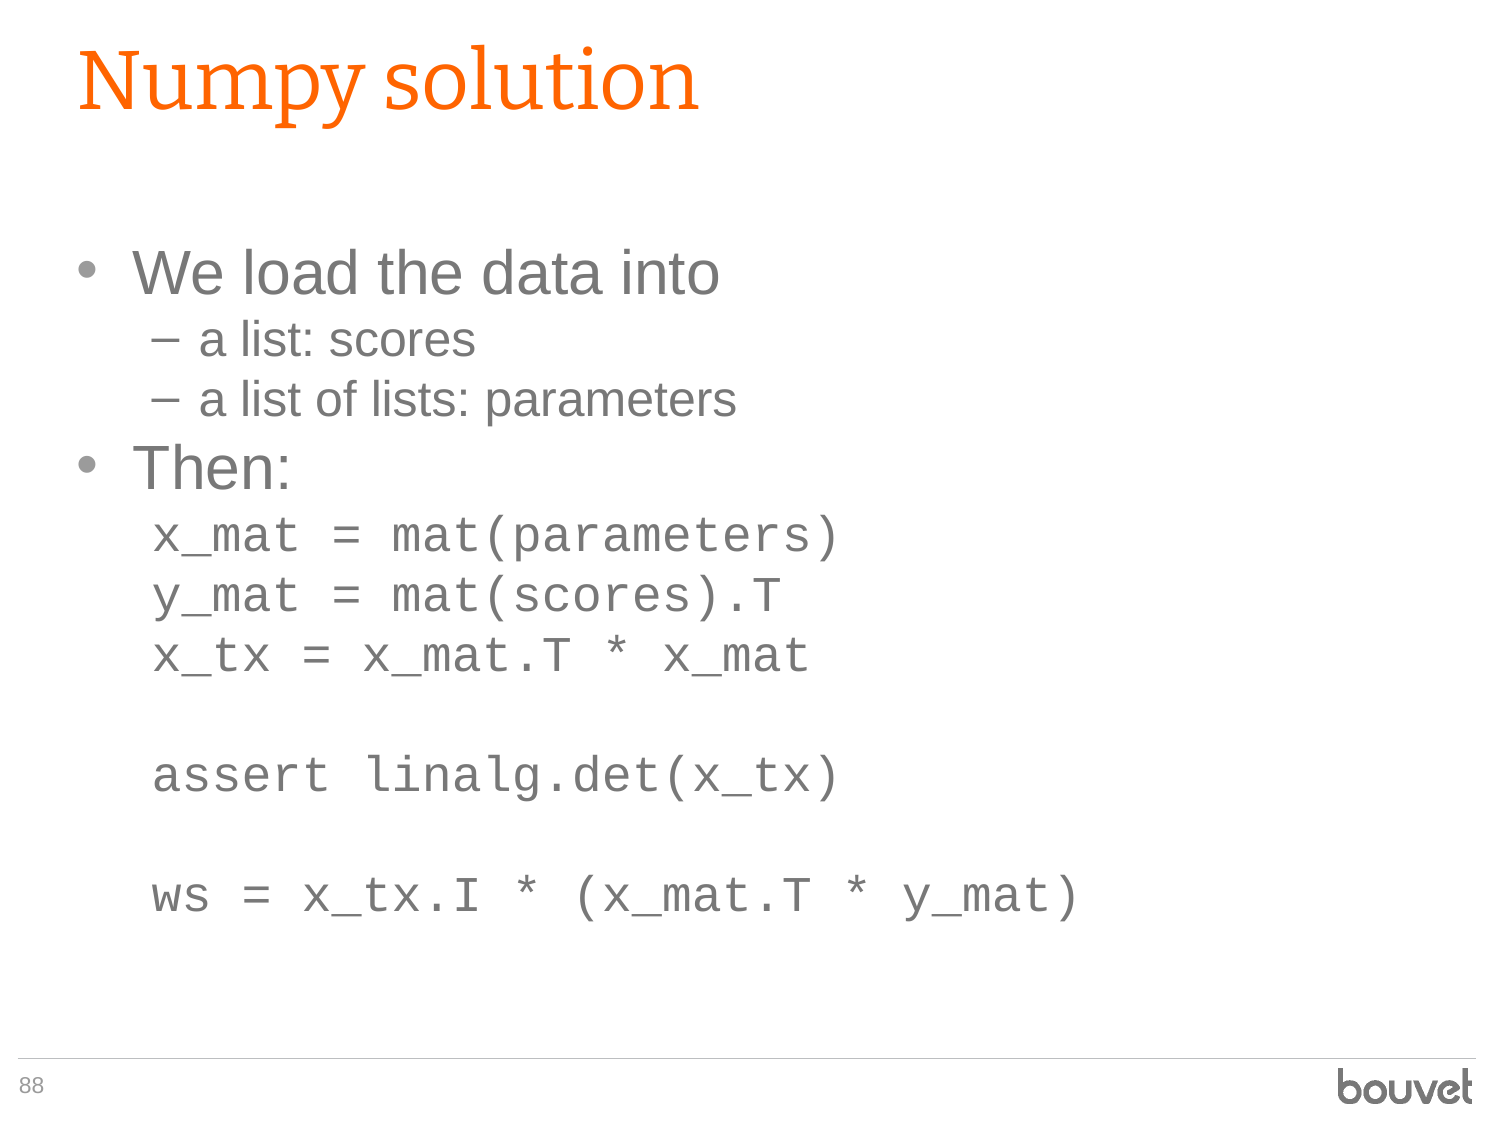

# Numpy solution
We load the data into
a list: scores
a list of lists: parameters
Then:
x_mat = mat(parameters)
y_mat = mat(scores).T
x_tx = x_mat.T * x_mat

assert linalg.det(x_tx)

ws = x_tx.I * (x_mat.T * y_mat)
88